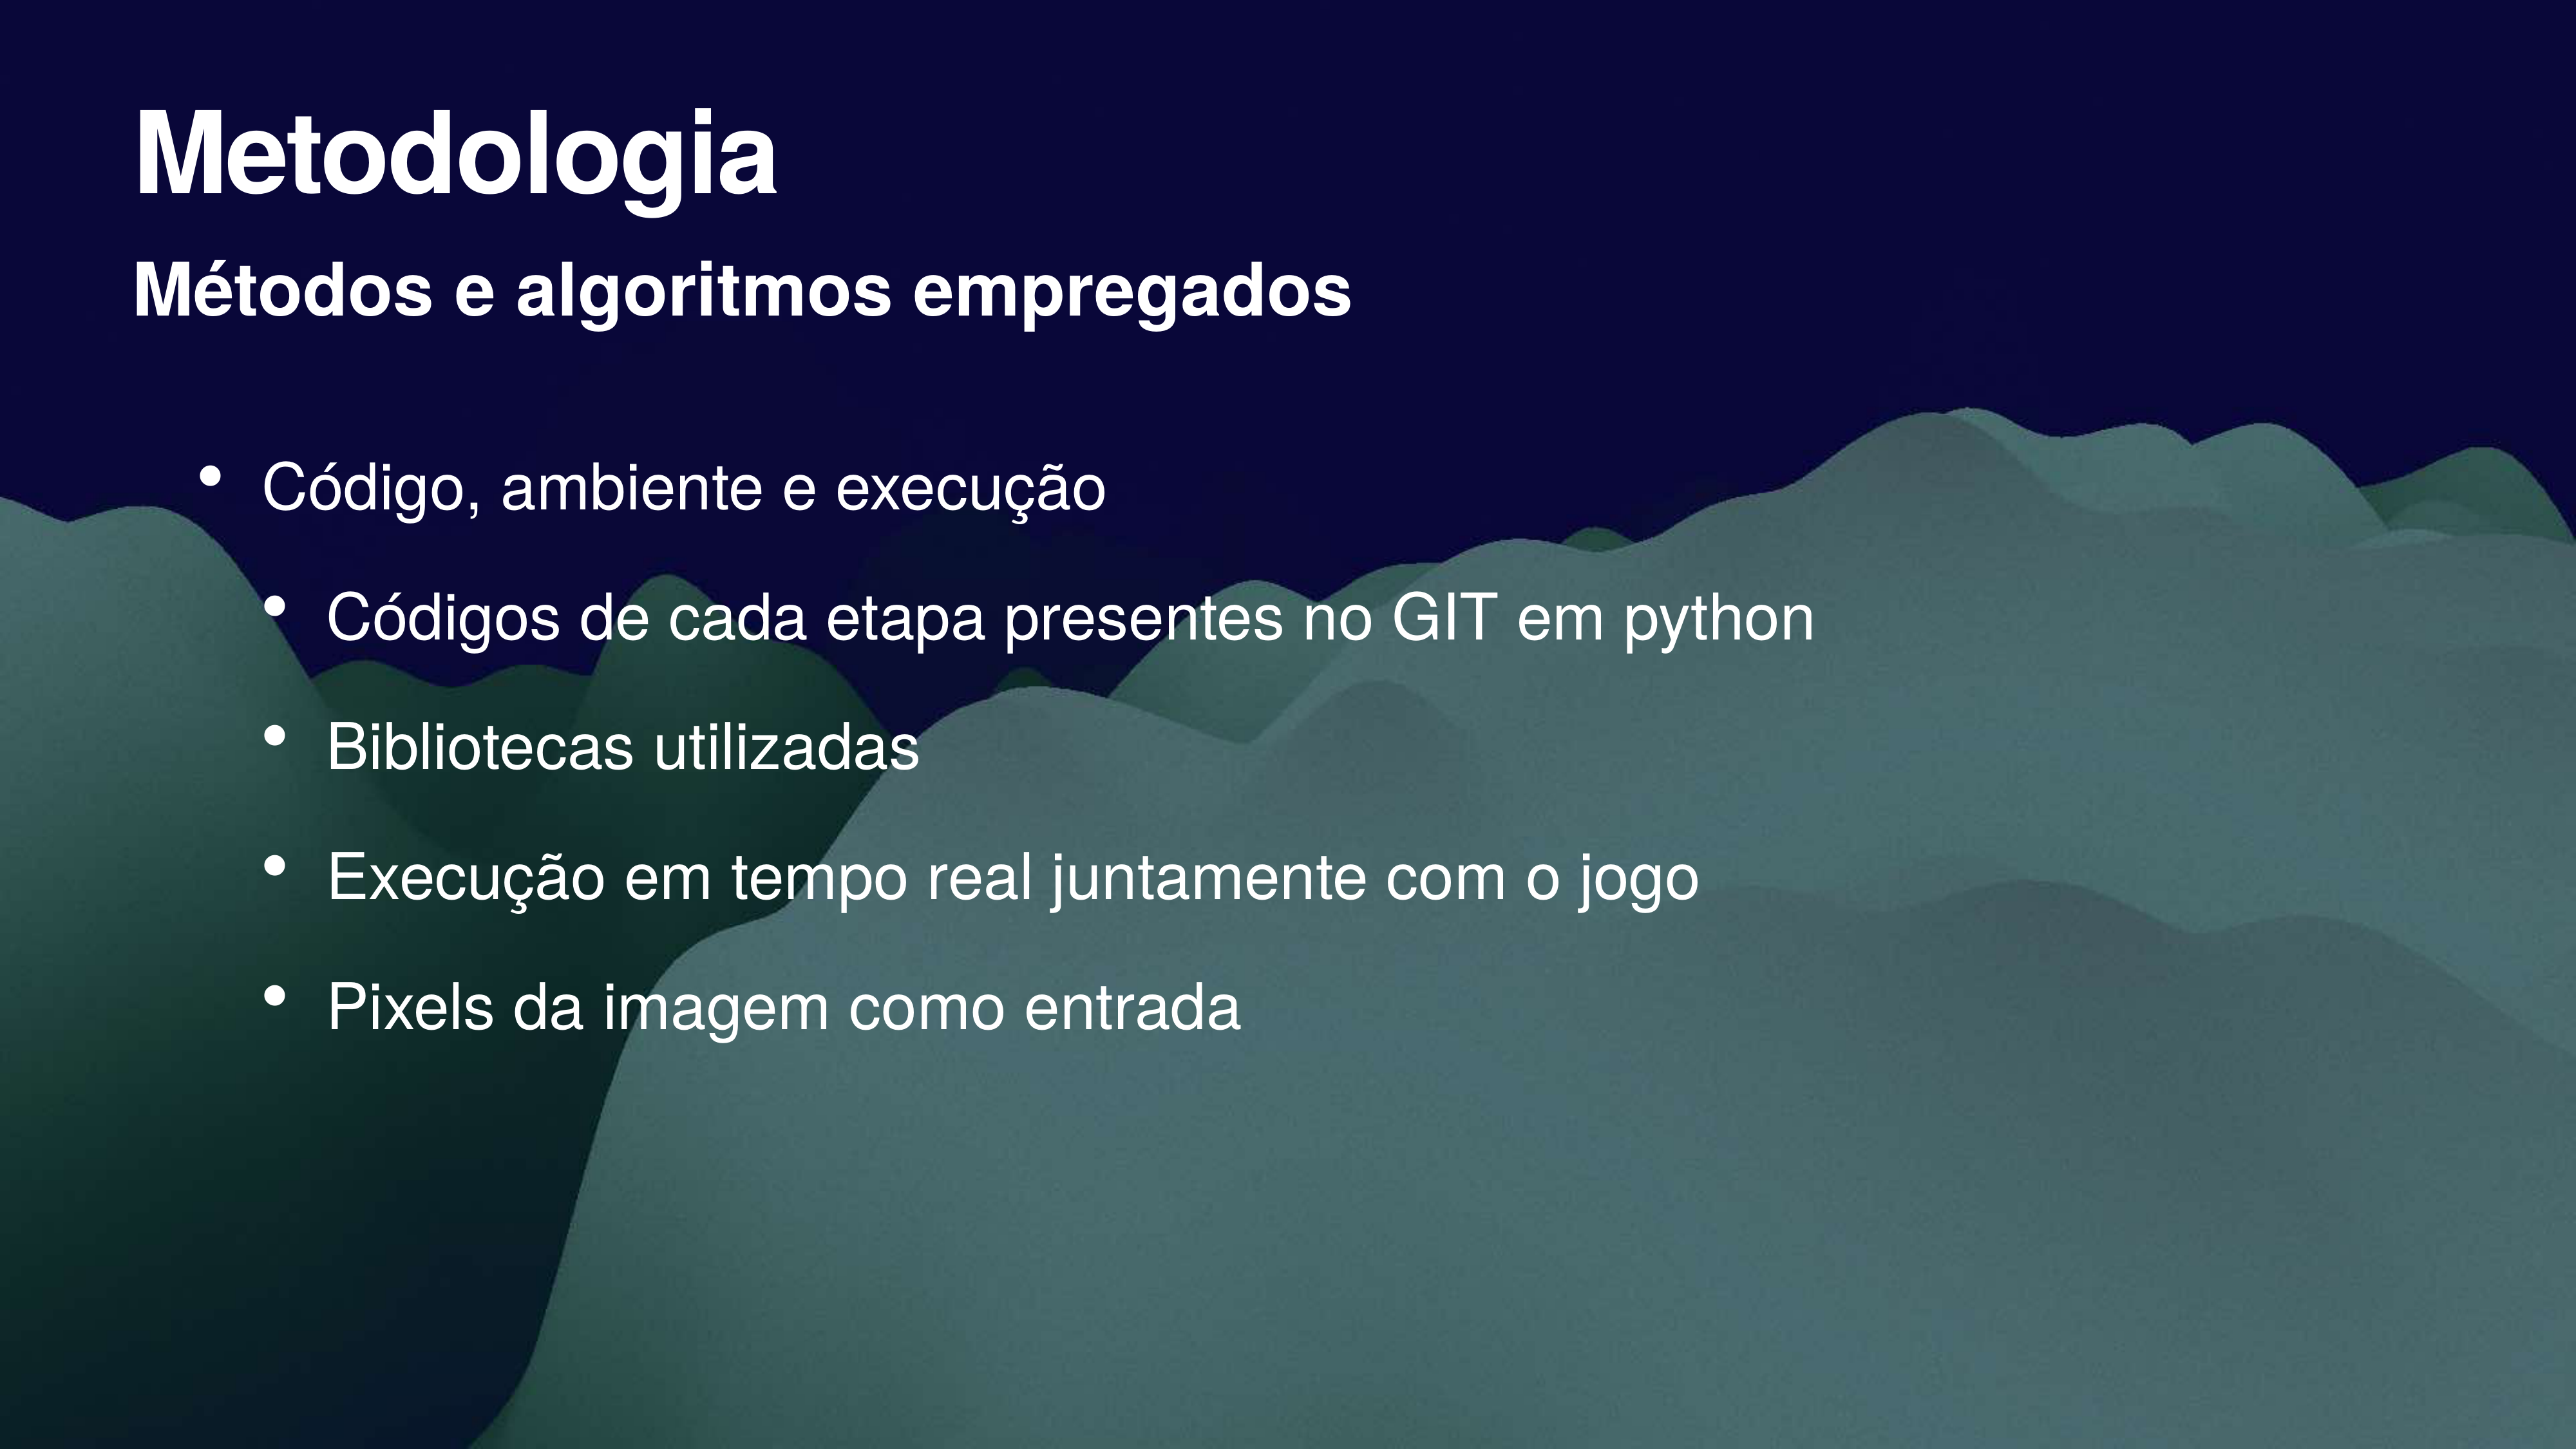

# Metodologia
Métodos e algoritmos empregados
Código, ambiente e execução
Códigos de cada etapa presentes no GIT em python
Bibliotecas utilizadas
Execução em tempo real juntamente com o jogo
Pixels da imagem como entrada